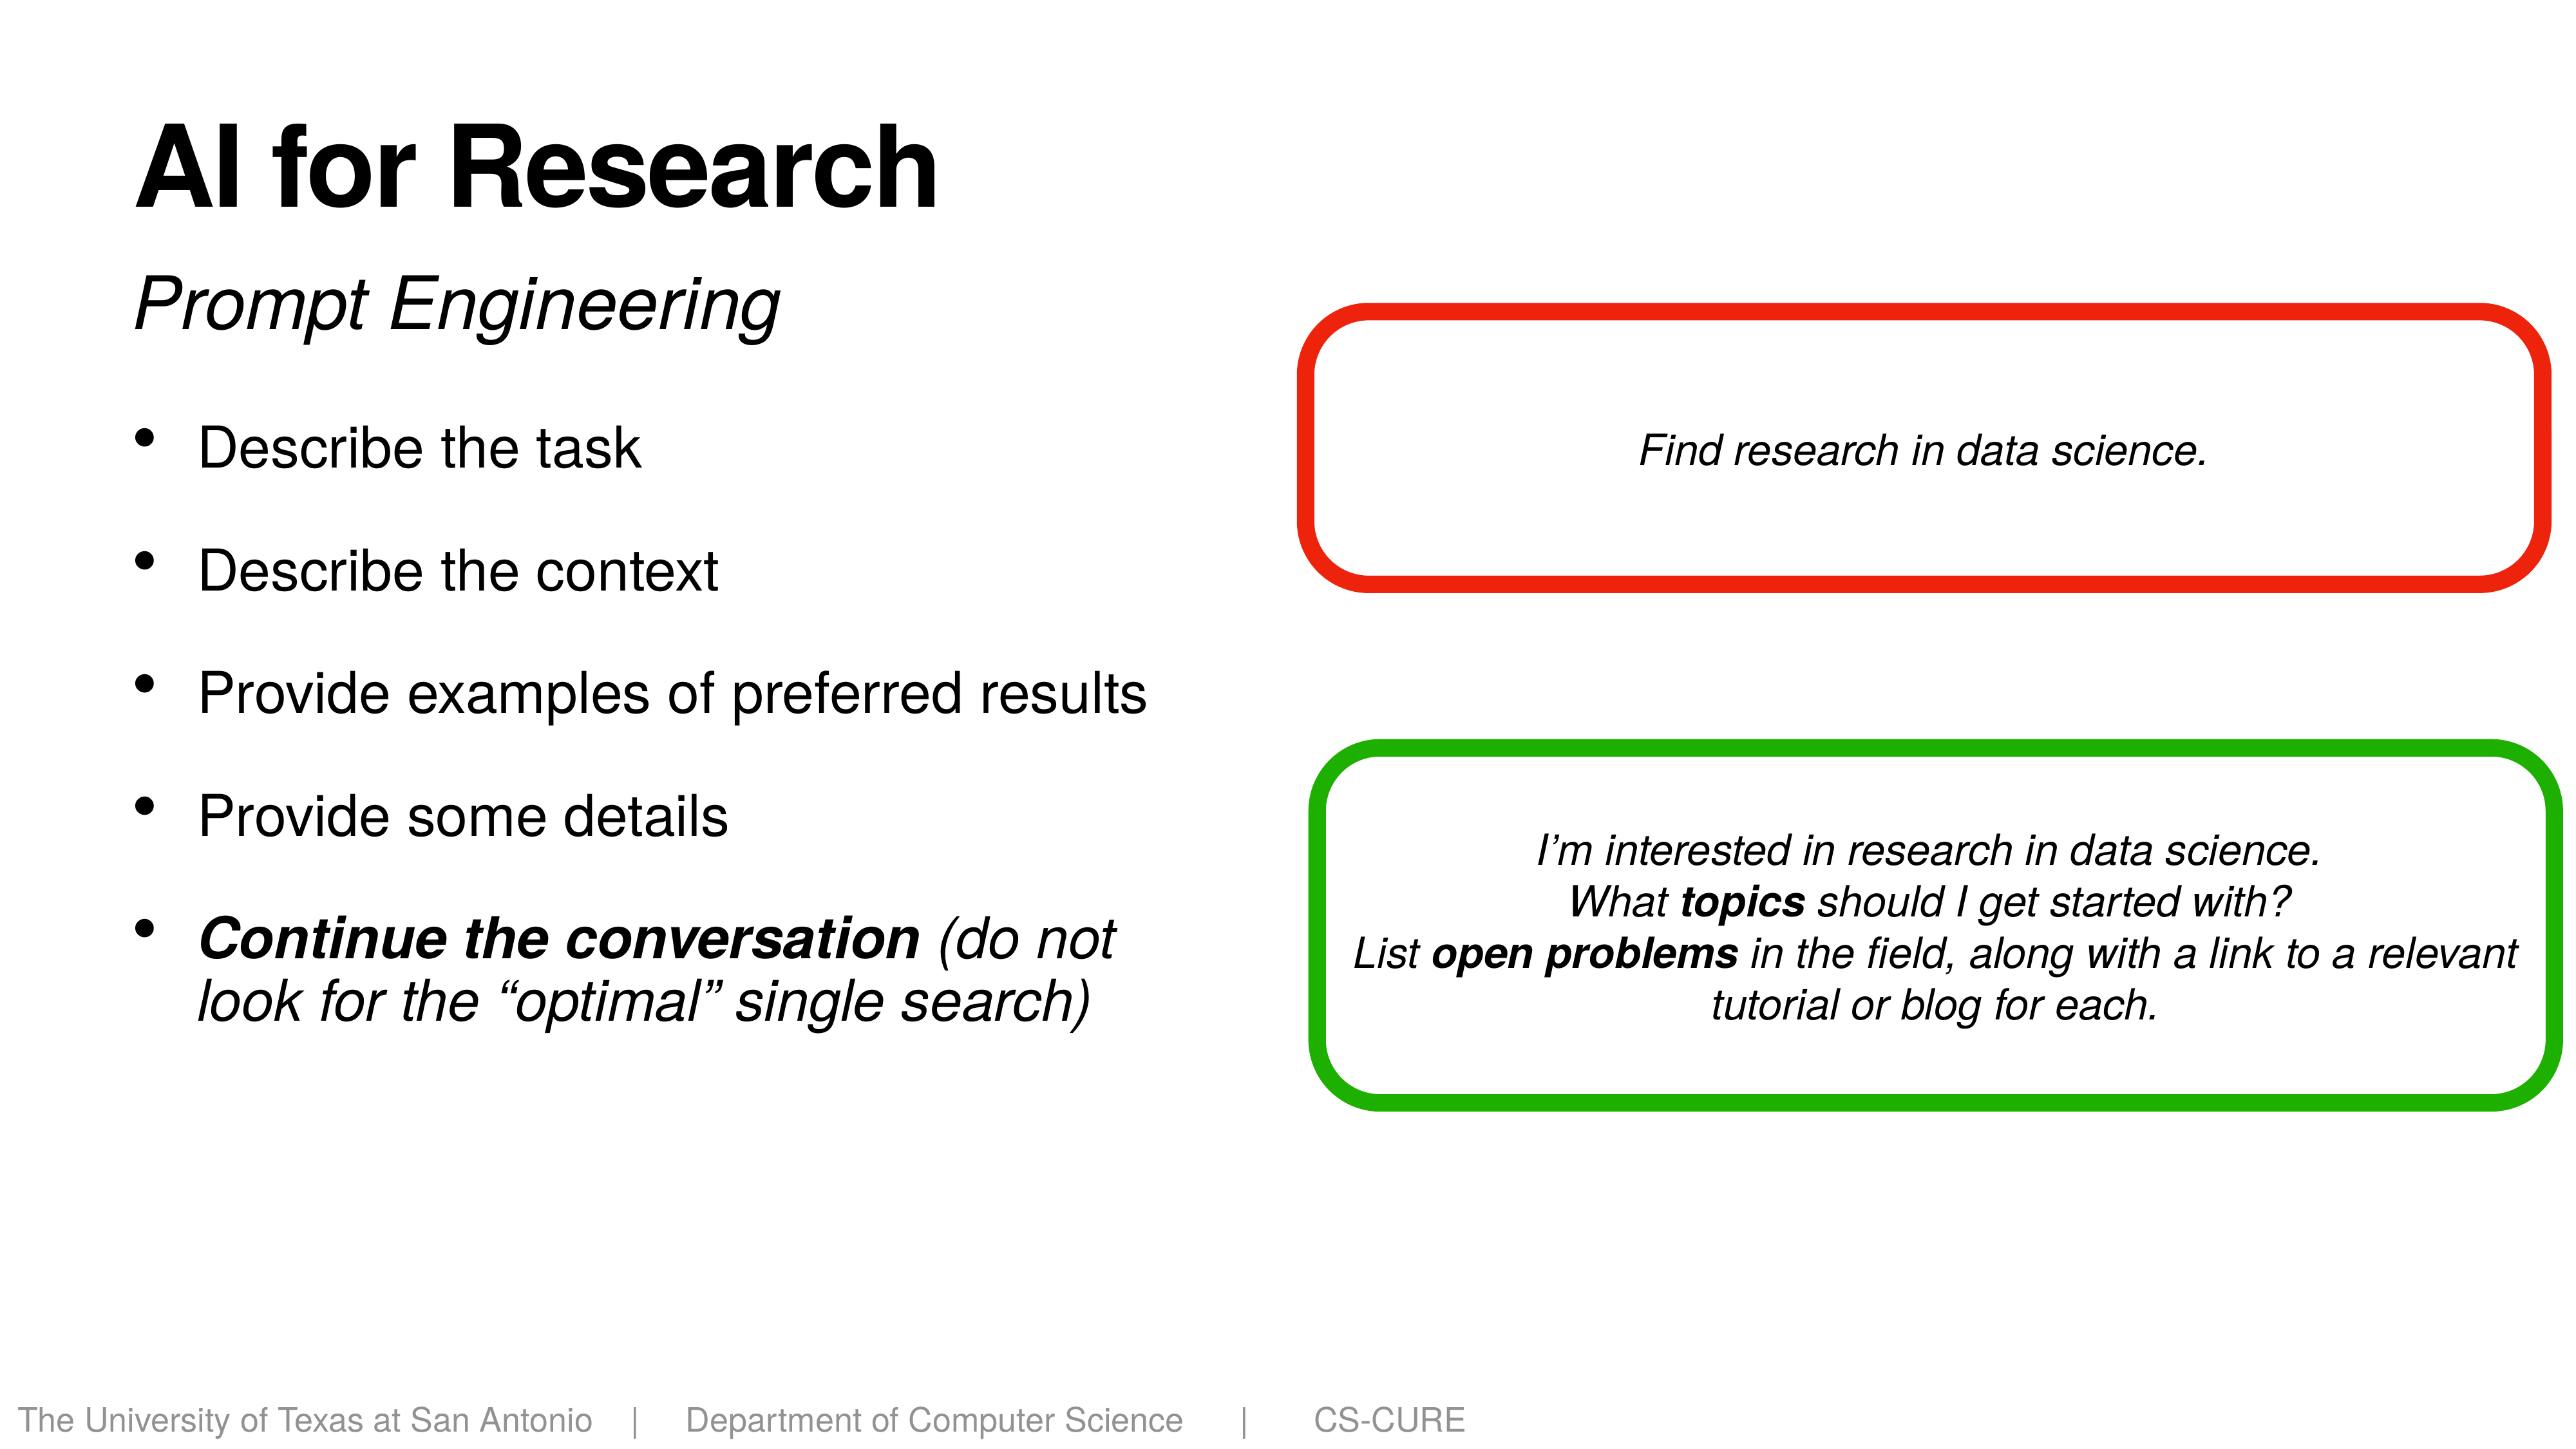

# AI for Research
Prompt Engineering
Find research in data science.
Describe the task
Describe the context
Provide examples of preferred results
Provide some details
Continue the conversation (do not look for the “optimal” single search)
I’m interested in research in data science.
What topics should I get started with?
List open problems in the field, along with a link to a relevant tutorial or blog for each.
16